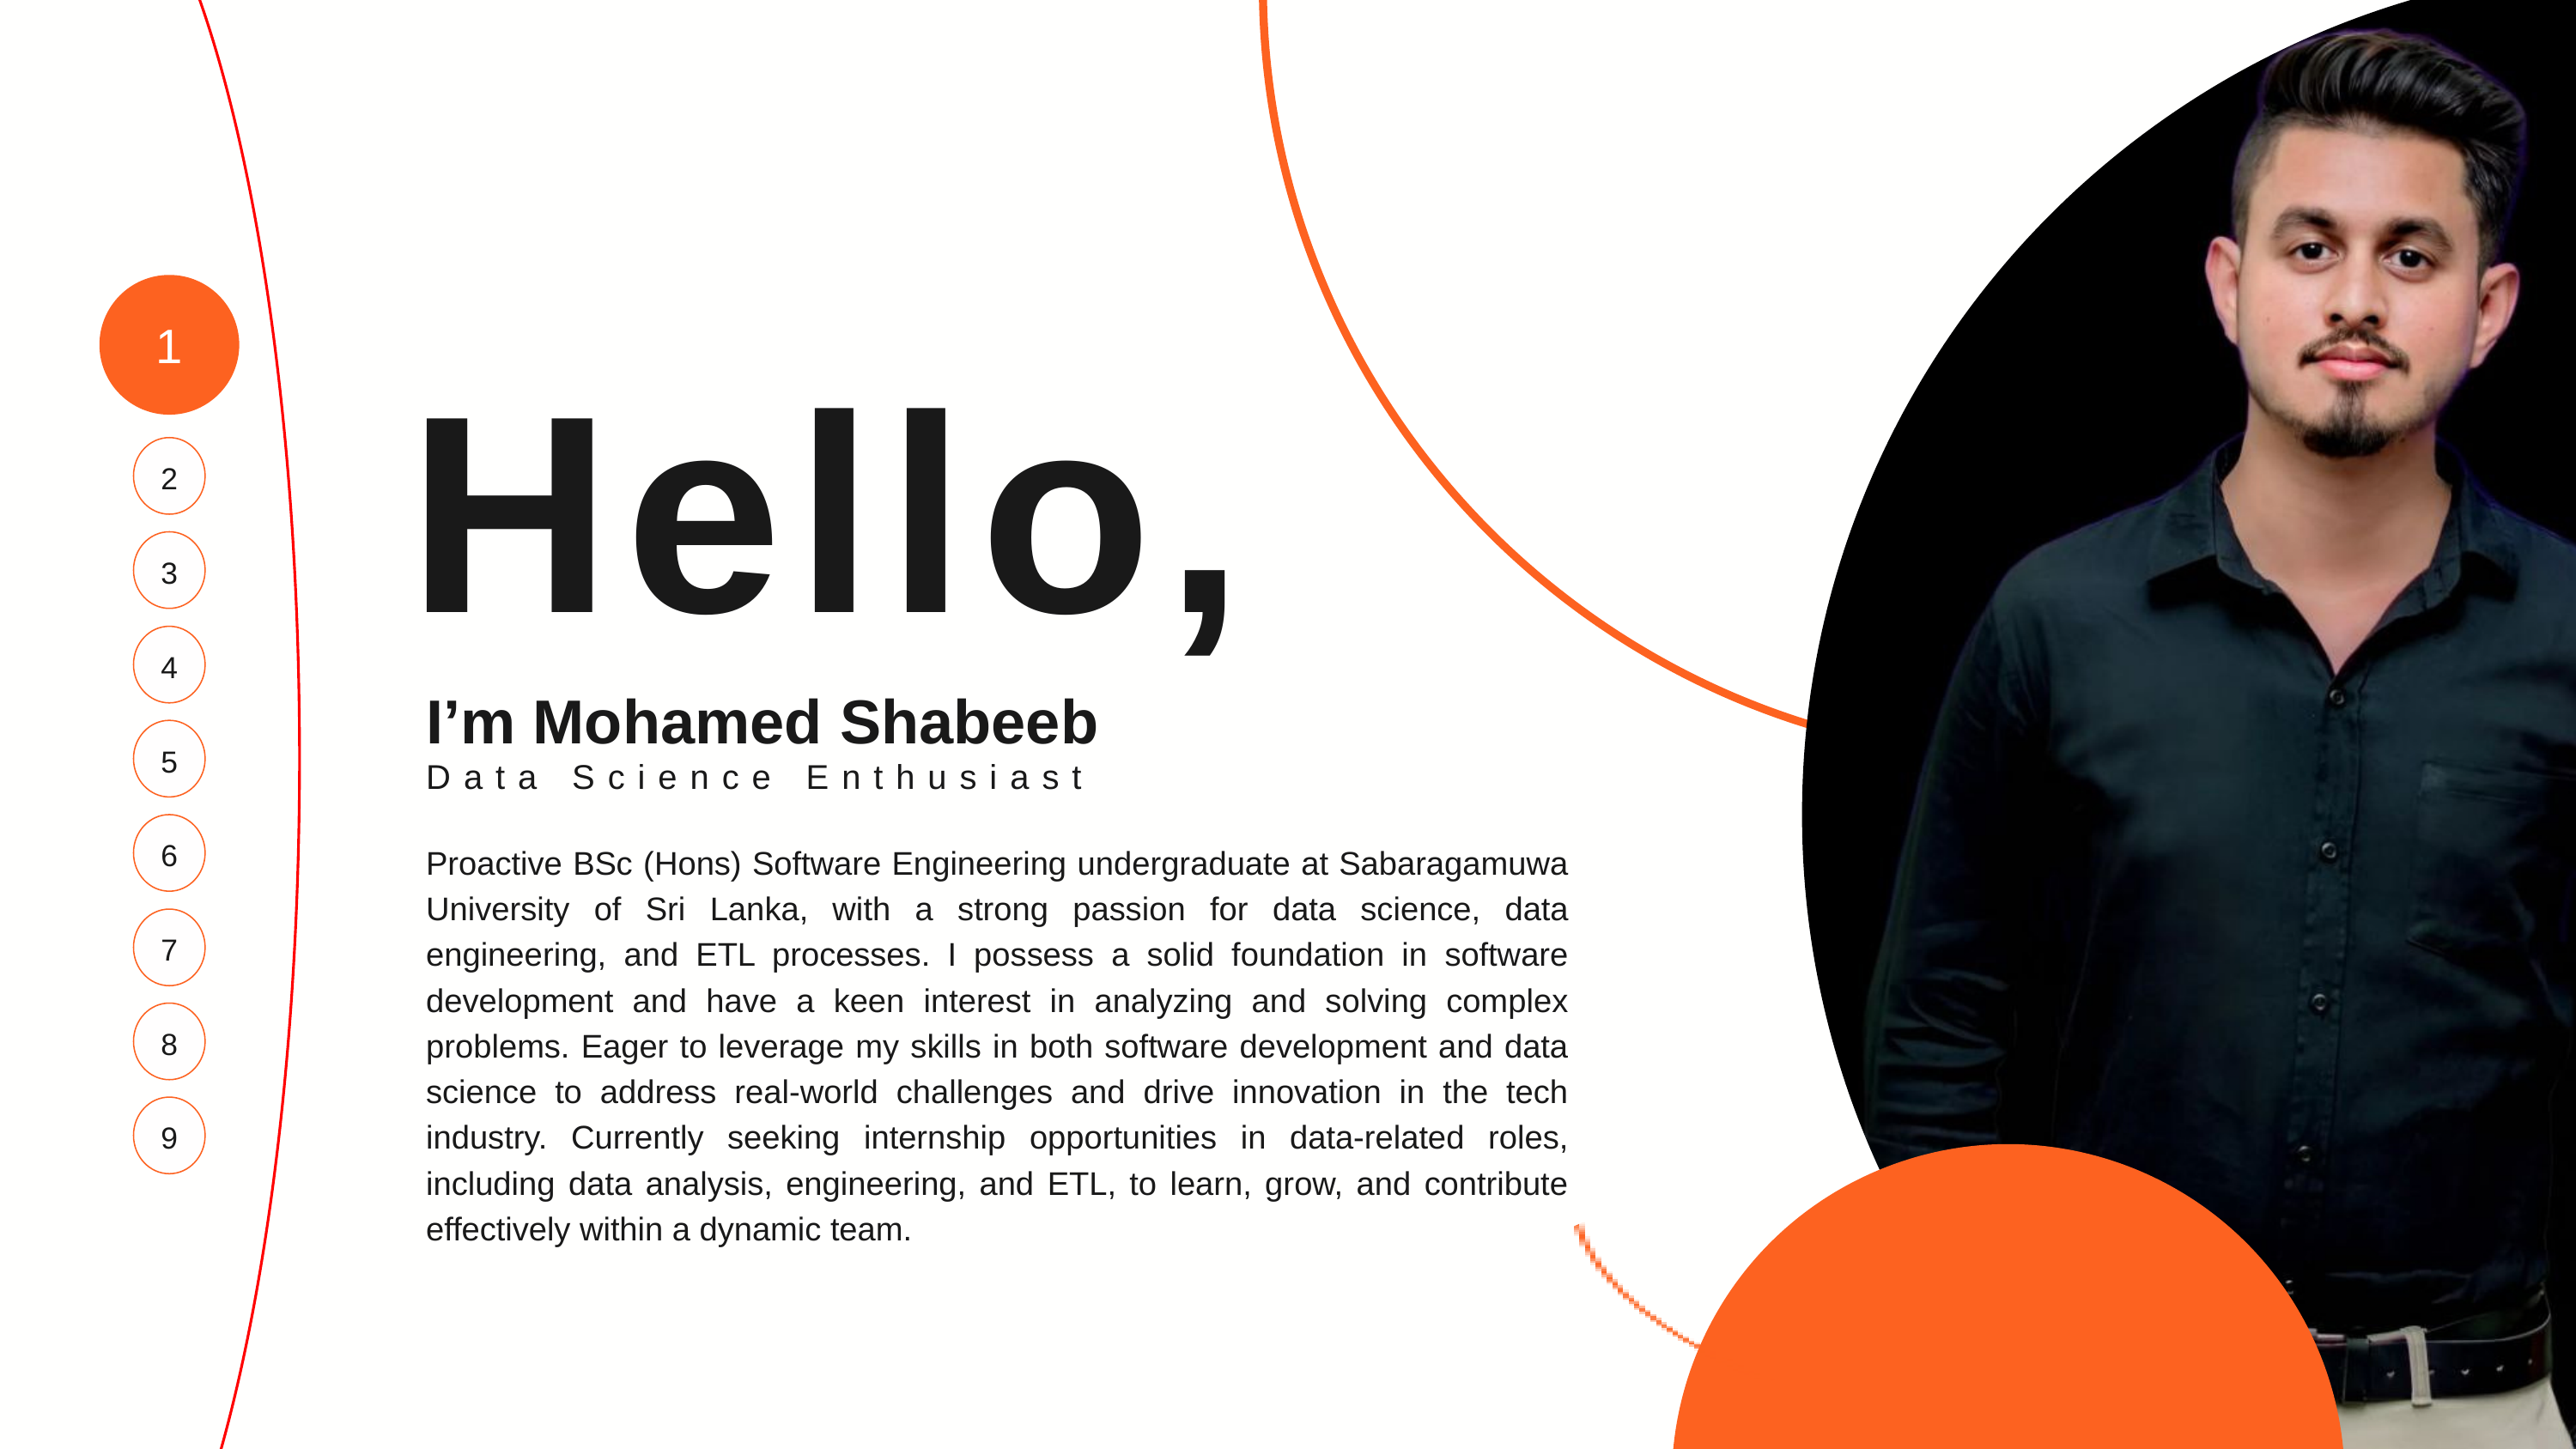

1
Hello,

2

3

4
I’m Mohamed Shabeeb

5
Data Science Enthusiast

6
Proactive BSc (Hons) Software Engineering undergraduate at Sabaragamuwa University of Sri Lanka, with a strong passion for data science, data engineering, and ETL processes. I possess a solid foundation in software development and have a keen interest in analyzing and solving complex problems. Eager to leverage my skills in both software development and data science to address real-world challenges and drive innovation in the tech industry. Currently seeking internship opportunities in data-related roles, including data analysis, engineering, and ETL, to learn, grow, and contribute effectively within a dynamic team.

7

8

9